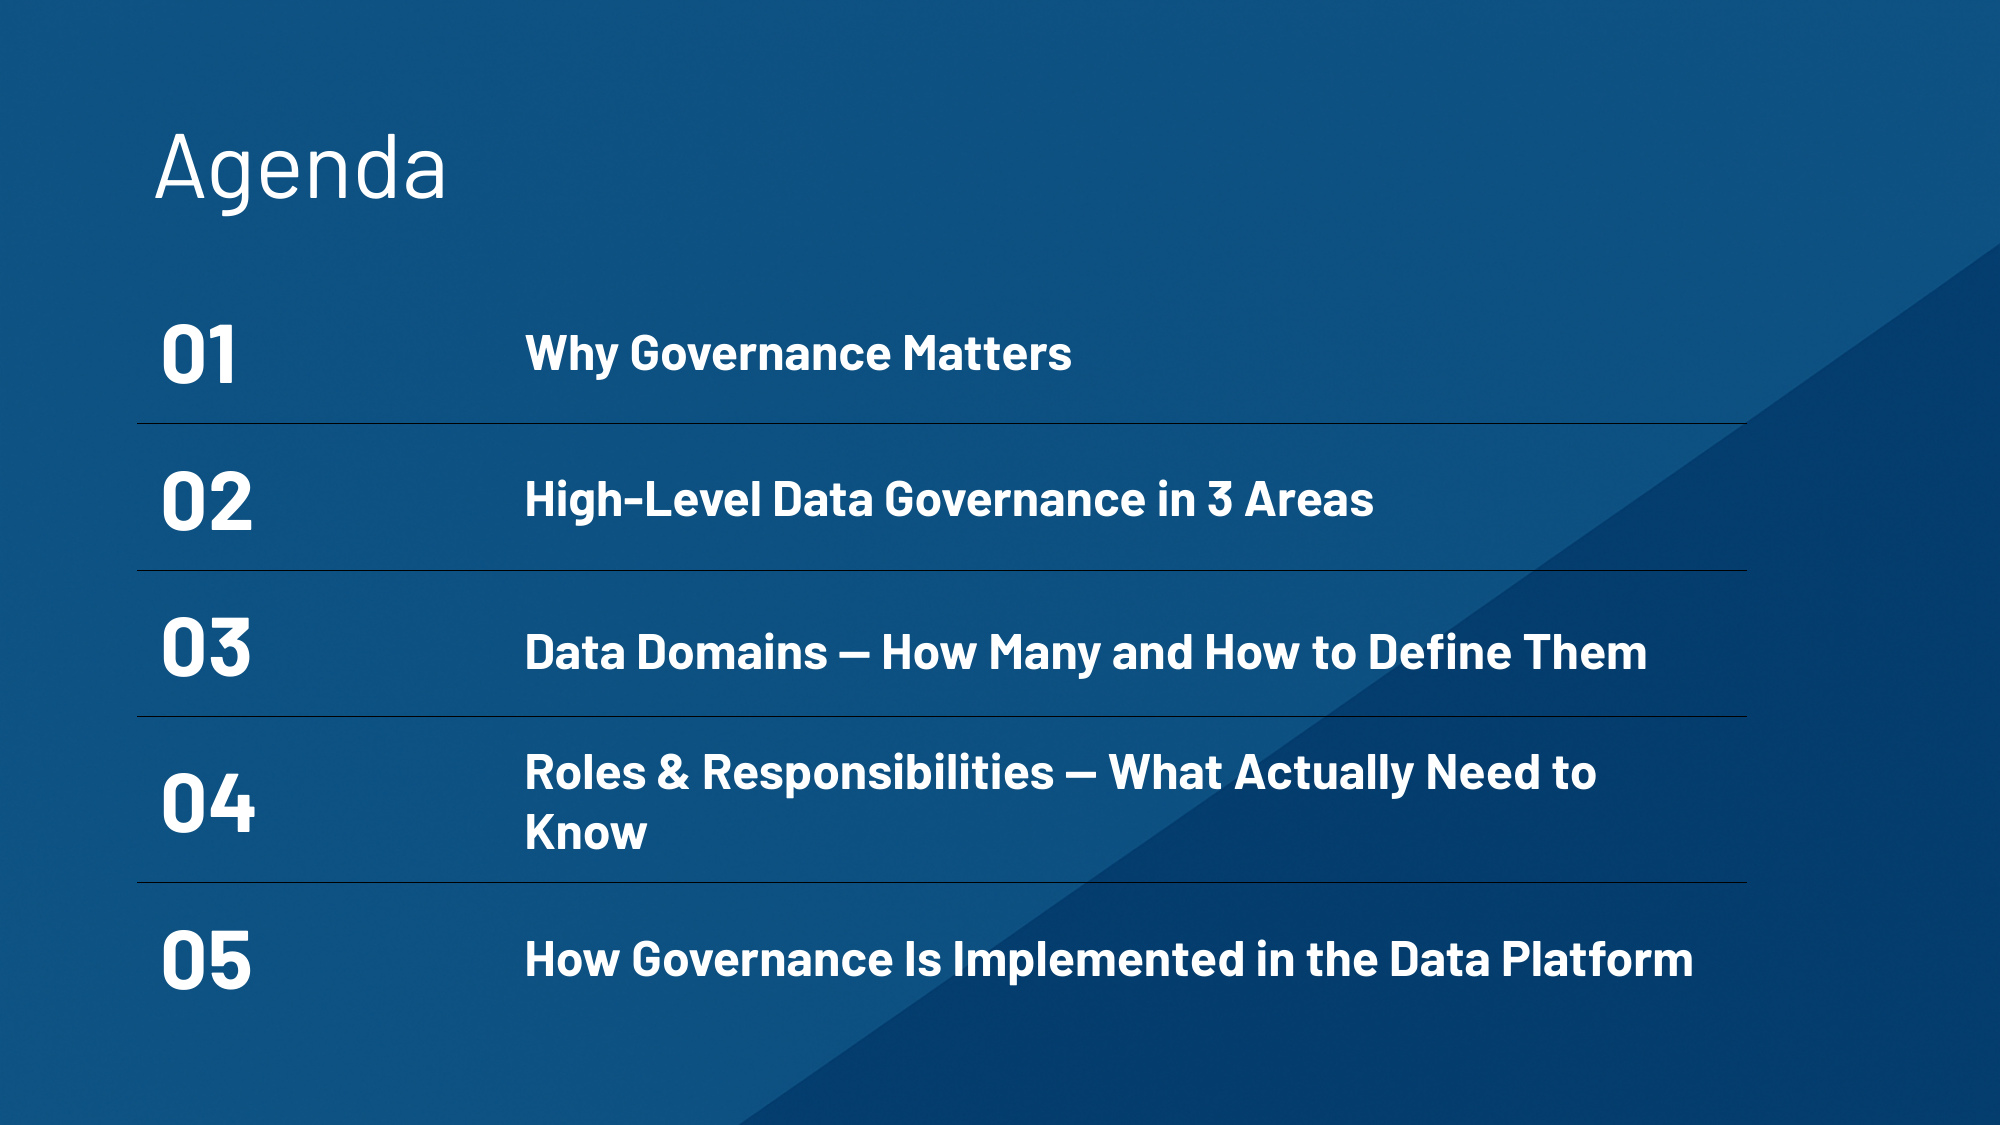

# Agenda
| 01 | Why Governance Matters |
| --- | --- |
| 02 | High-Level Data Governance in 3 Areas |
| 03 | Data Domains — How Many and How to Define Them |
| 04 | Roles & Responsibilities — What Actually Need to Know |
| 05 | How Governance Is Implemented in the Data Platform |